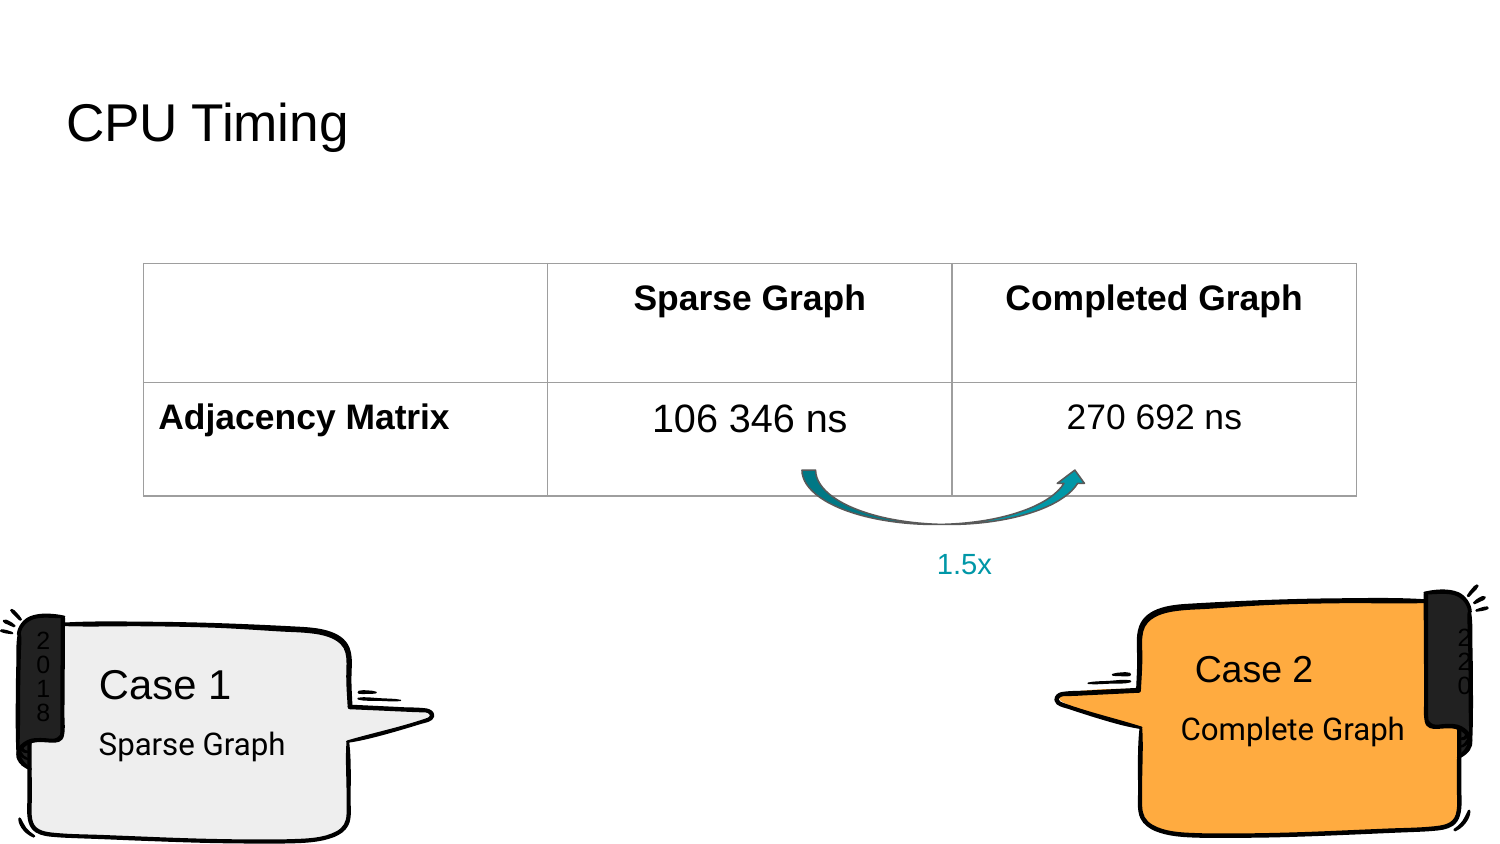

# CPU Timing
|  | Sparse Graph | Completed Graph |
| --- | --- | --- |
| Adjacency Matrix | 106 346 ns | 270 692 ns |

1.5x

220
Case 2
Complete Graph

2018
Case 1
Sparse Graph